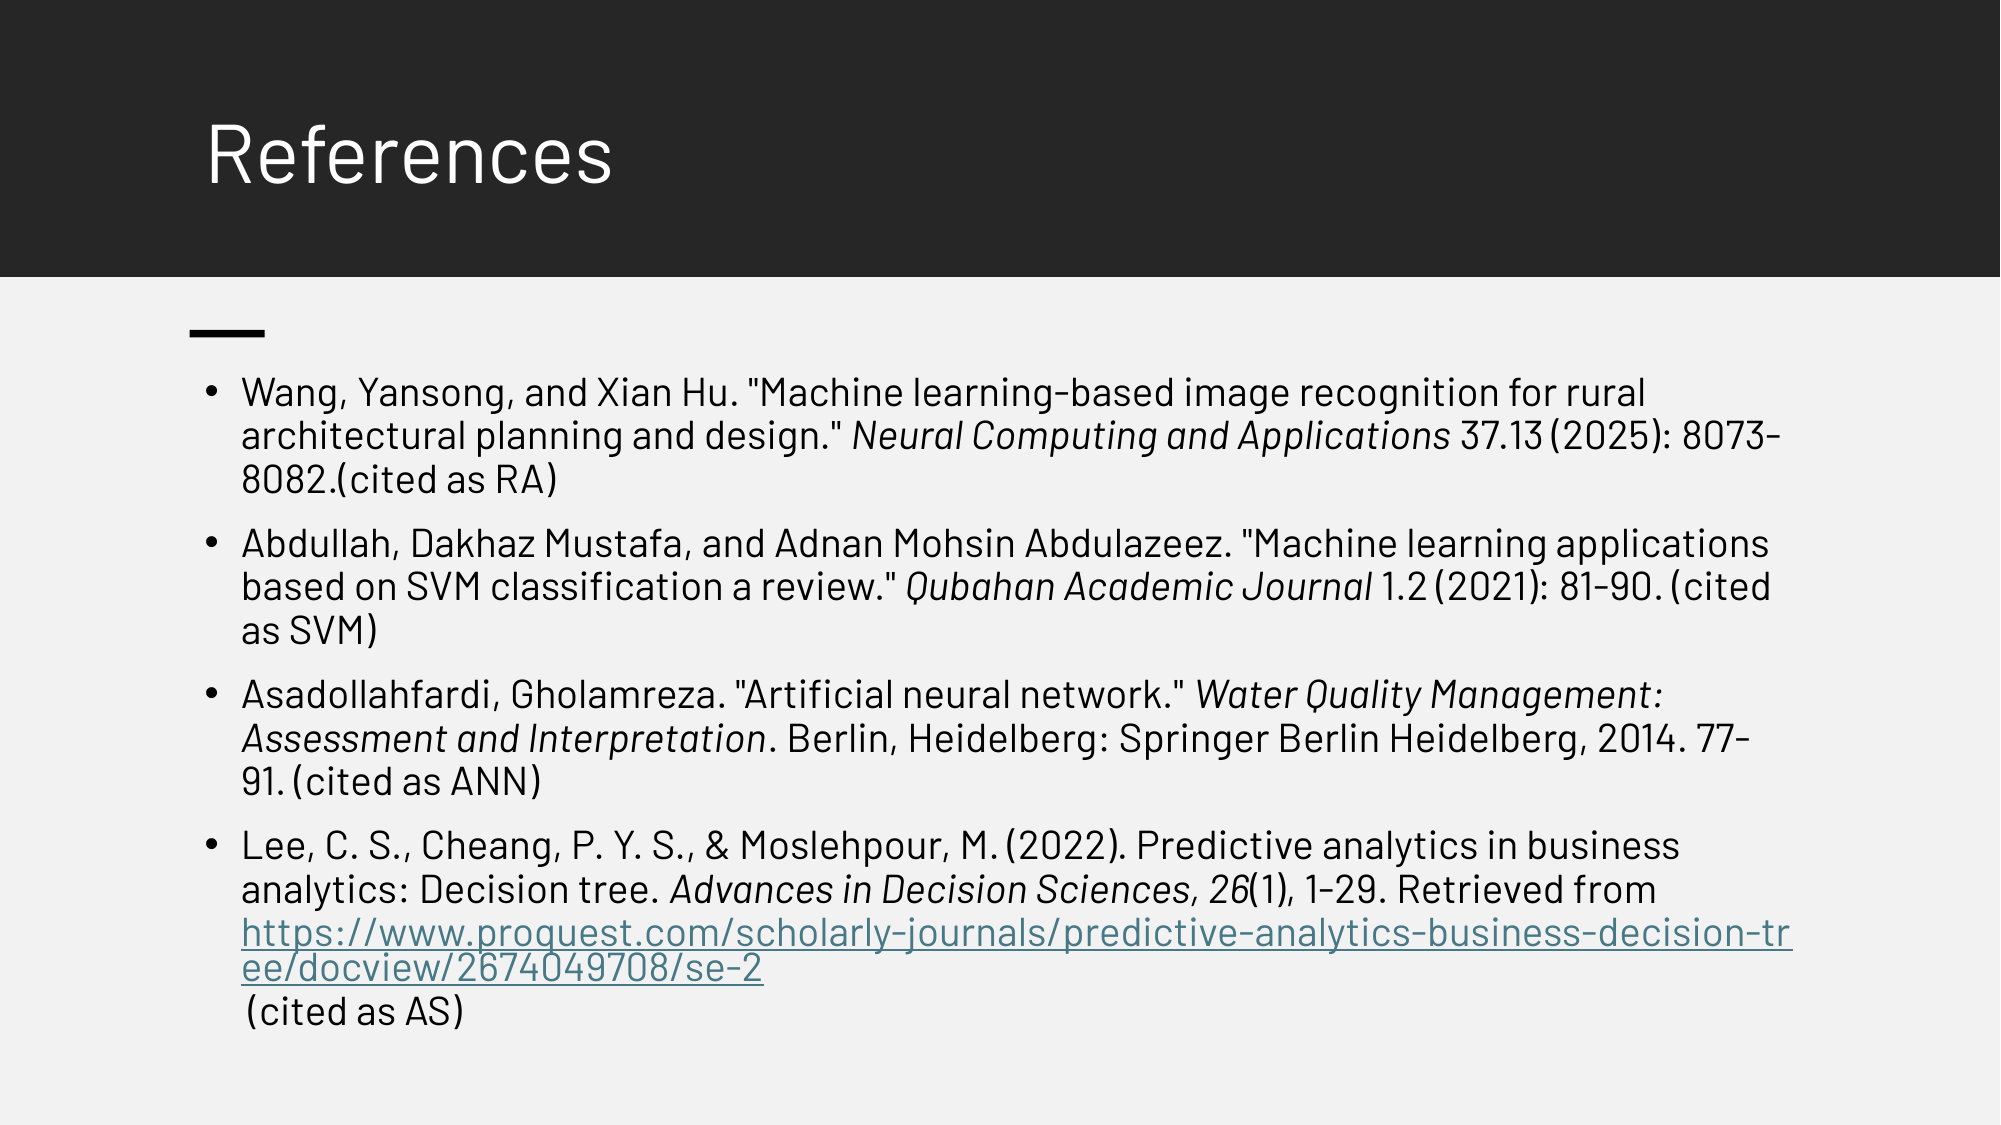

# References

Wang, Yansong, and Xian Hu. "Machine learning-based image recognition for rural architectural planning and design." Neural Computing and Applications 37.13 (2025): 8073-8082.(cited as RA)
Abdullah, Dakhaz Mustafa, and Adnan Mohsin Abdulazeez. "Machine learning applications based on SVM classification a review." Qubahan Academic Journal 1.2 (2021): 81-90. (cited as SVM)
Asadollahfardi, Gholamreza. "Artificial neural network." Water Quality Management: Assessment and Interpretation. Berlin, Heidelberg: Springer Berlin Heidelberg, 2014. 77-91. (cited as ANN)
Lee, C. S., Cheang, P. Y. S., & Moslehpour, M. (2022). Predictive analytics in business analytics: Decision tree. Advances in Decision Sciences, 26(1), 1-29. Retrieved from https://www.proquest.com/scholarly-journals/predictive-analytics-business-decision-tree/docview/2674049708/se-2 (cited as AS)
69